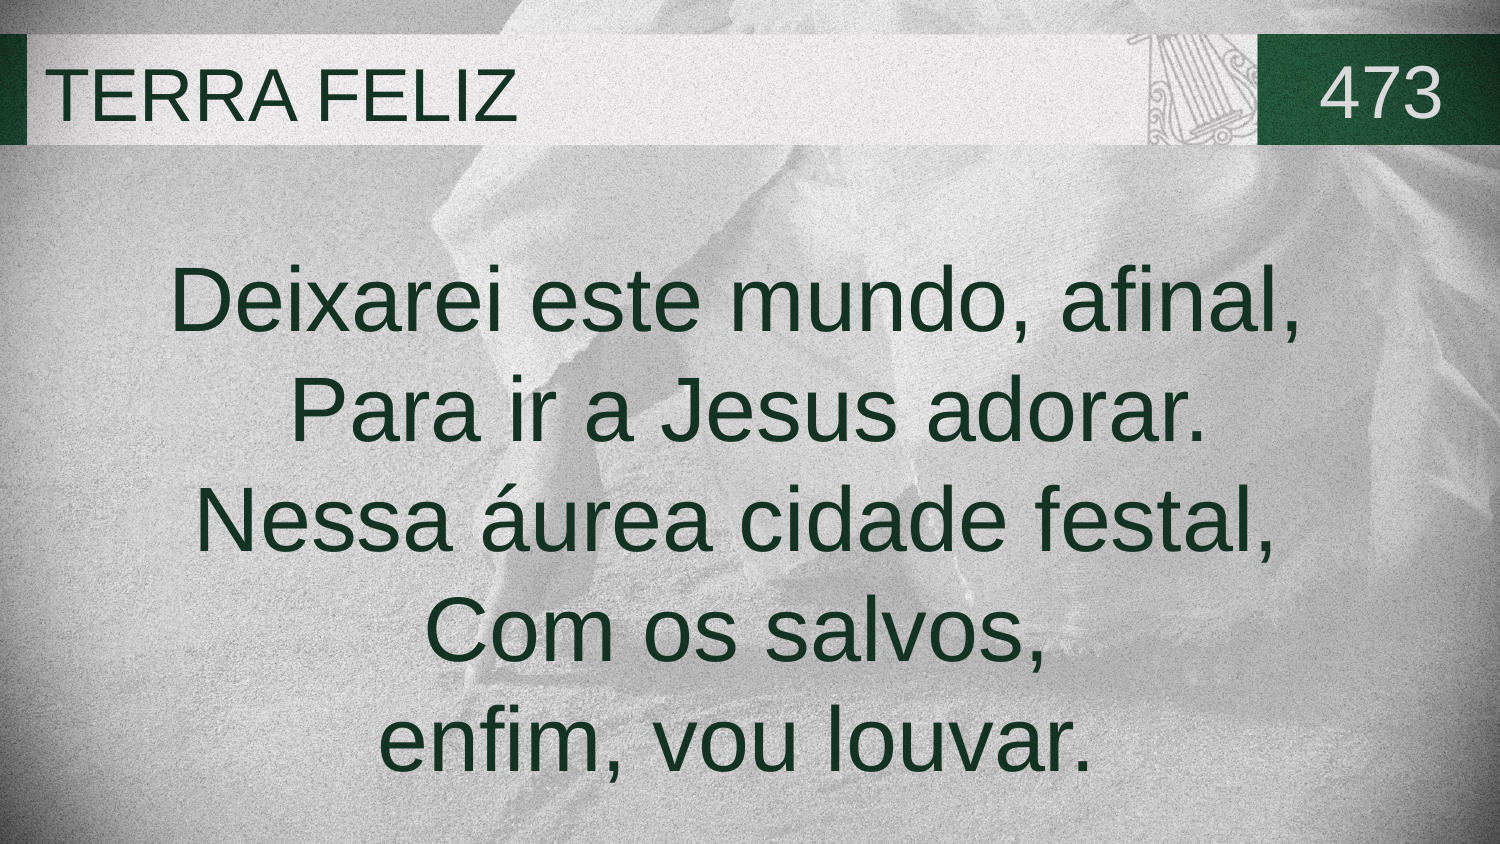

# TERRA FELIZ
473
Deixarei este mundo, afinal,
Para ir a Jesus adorar.
Nessa áurea cidade festal,
Com os salvos,
enfim, vou louvar.